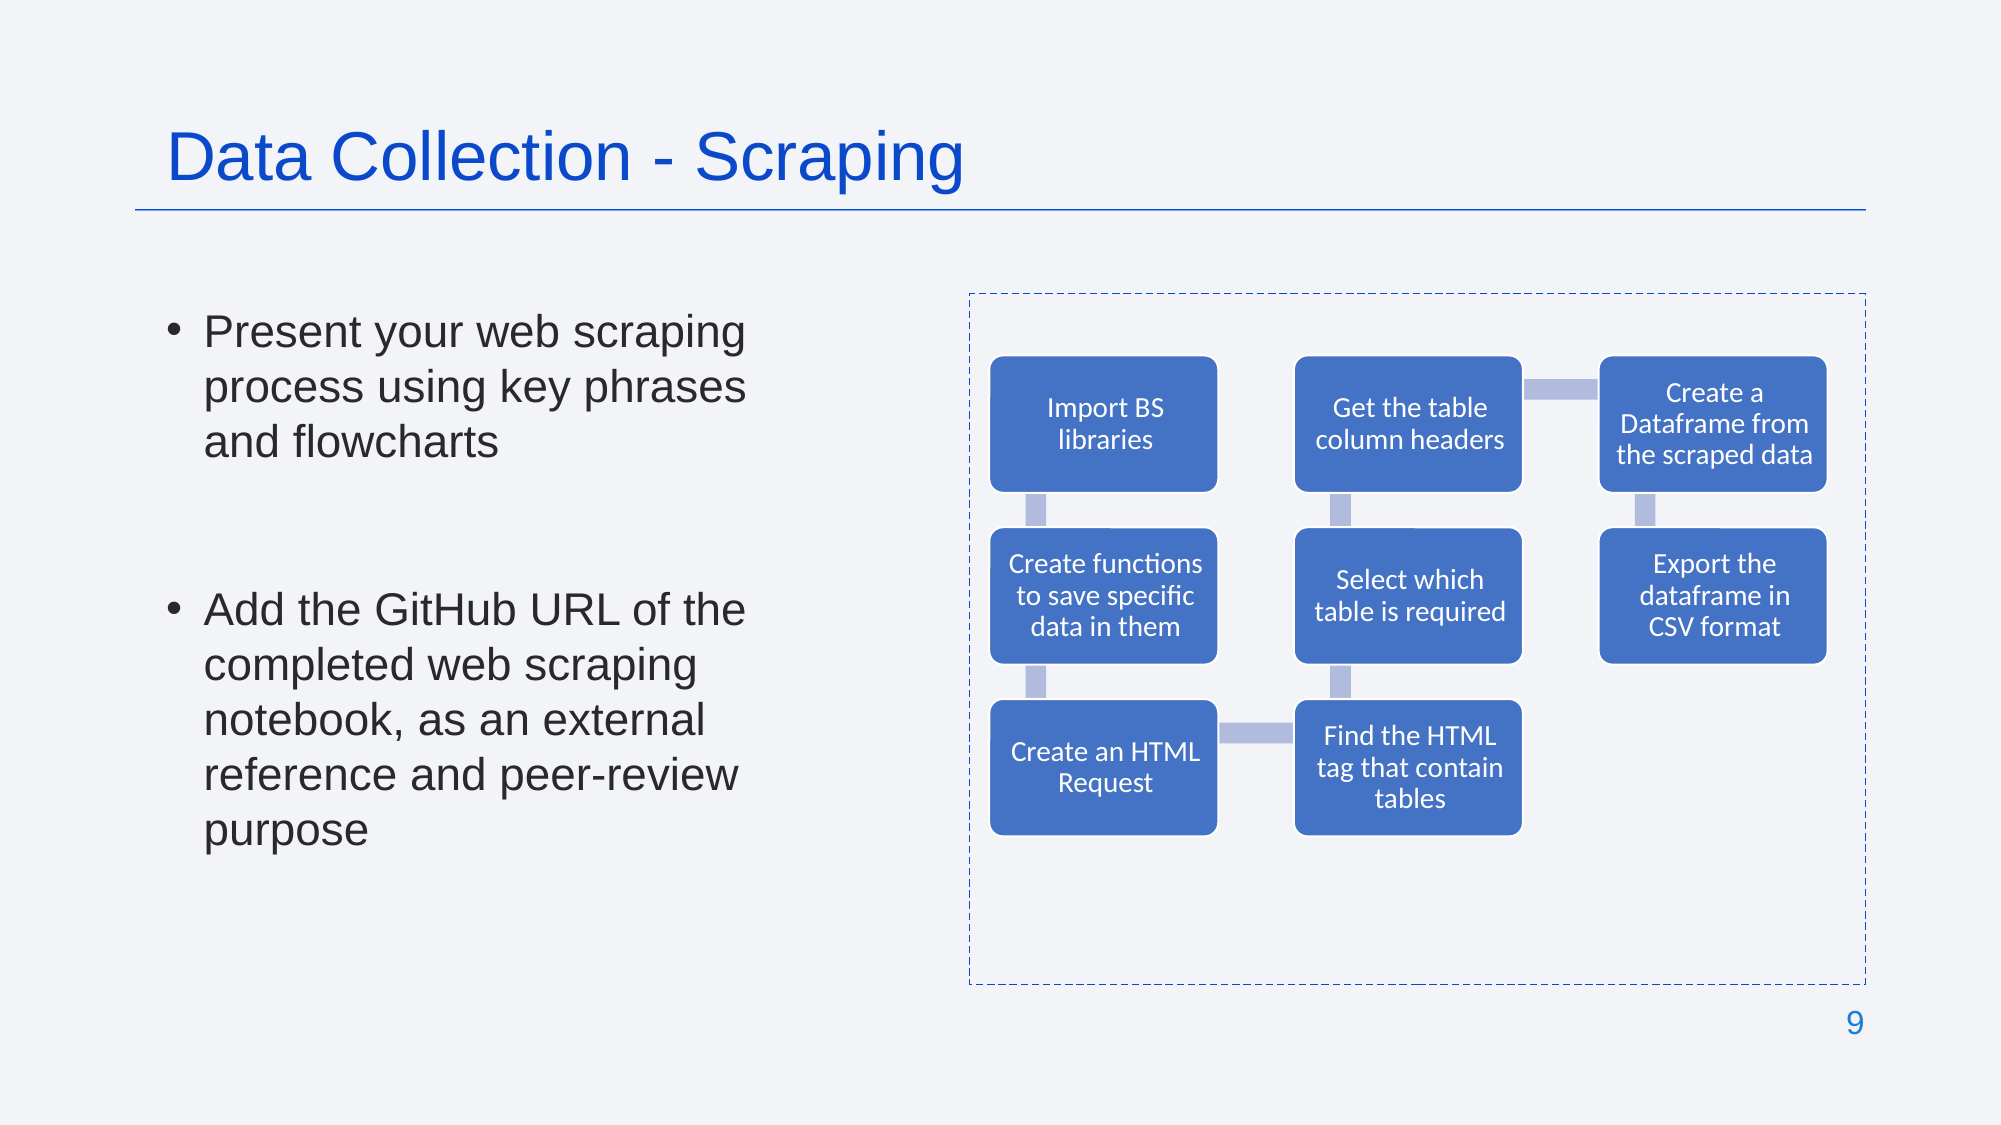

Data Collection - Scraping
Present your web scraping process using key phrases and flowcharts

Add the GitHub URL of the completed web scraping notebook, as an external reference and peer-review purpose

Import BS libraries
Create functions to save specific data in them
Create an HTML Request
Find the HTML tag that contain tables
Select which table is required
Get the table column headers
Create a Dataframe from the scraped data
Export the dataframe in CSV format
9